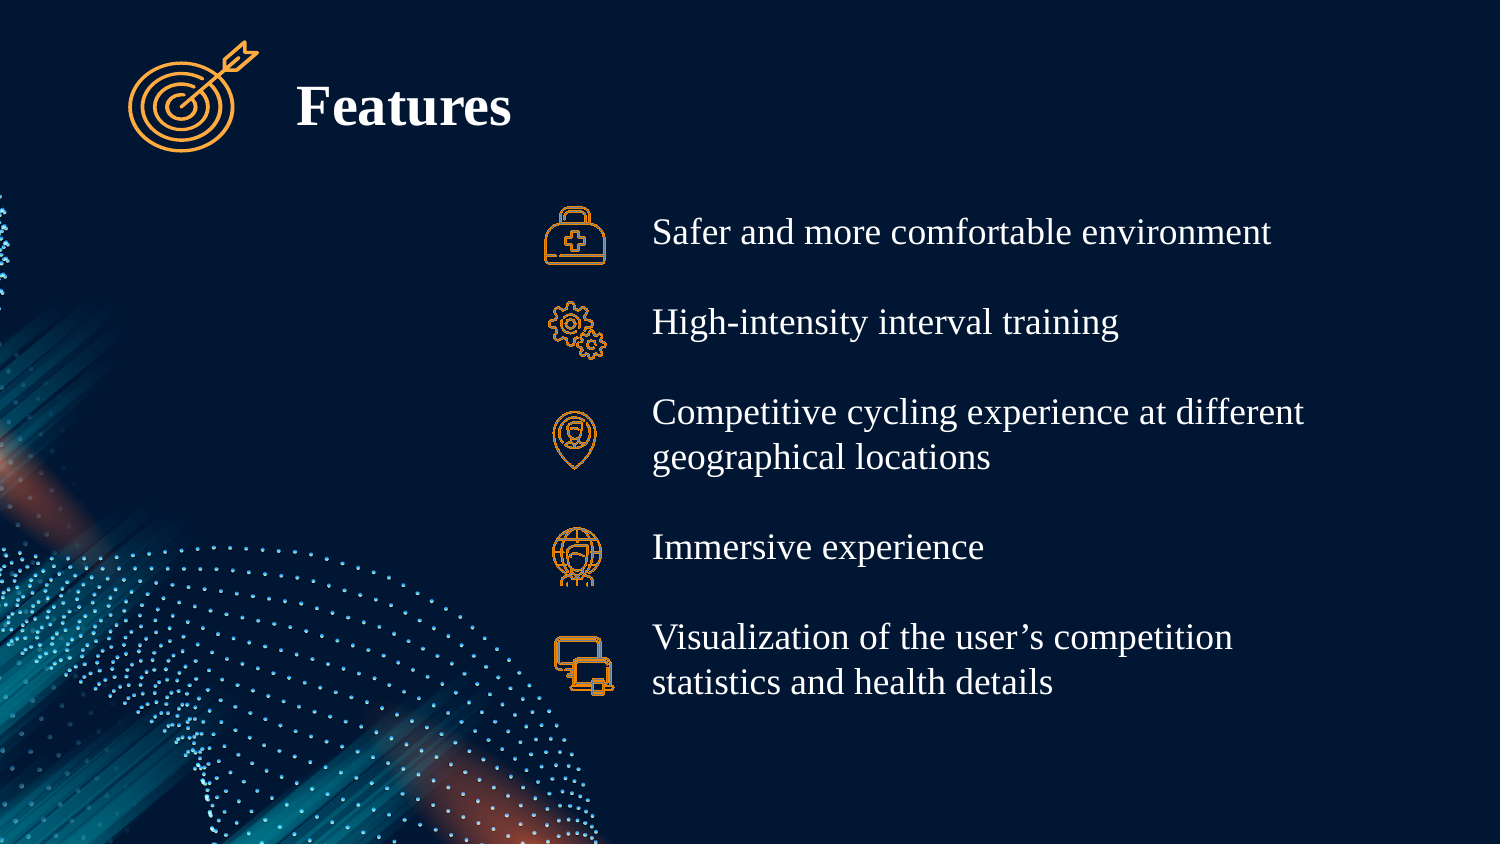

# Features

Safer and more comfortable environment

High-intensity interval training

Competitive cycling experience at different geographical locations

Immersive experience

Visualization of the user’s competition statistics and health details